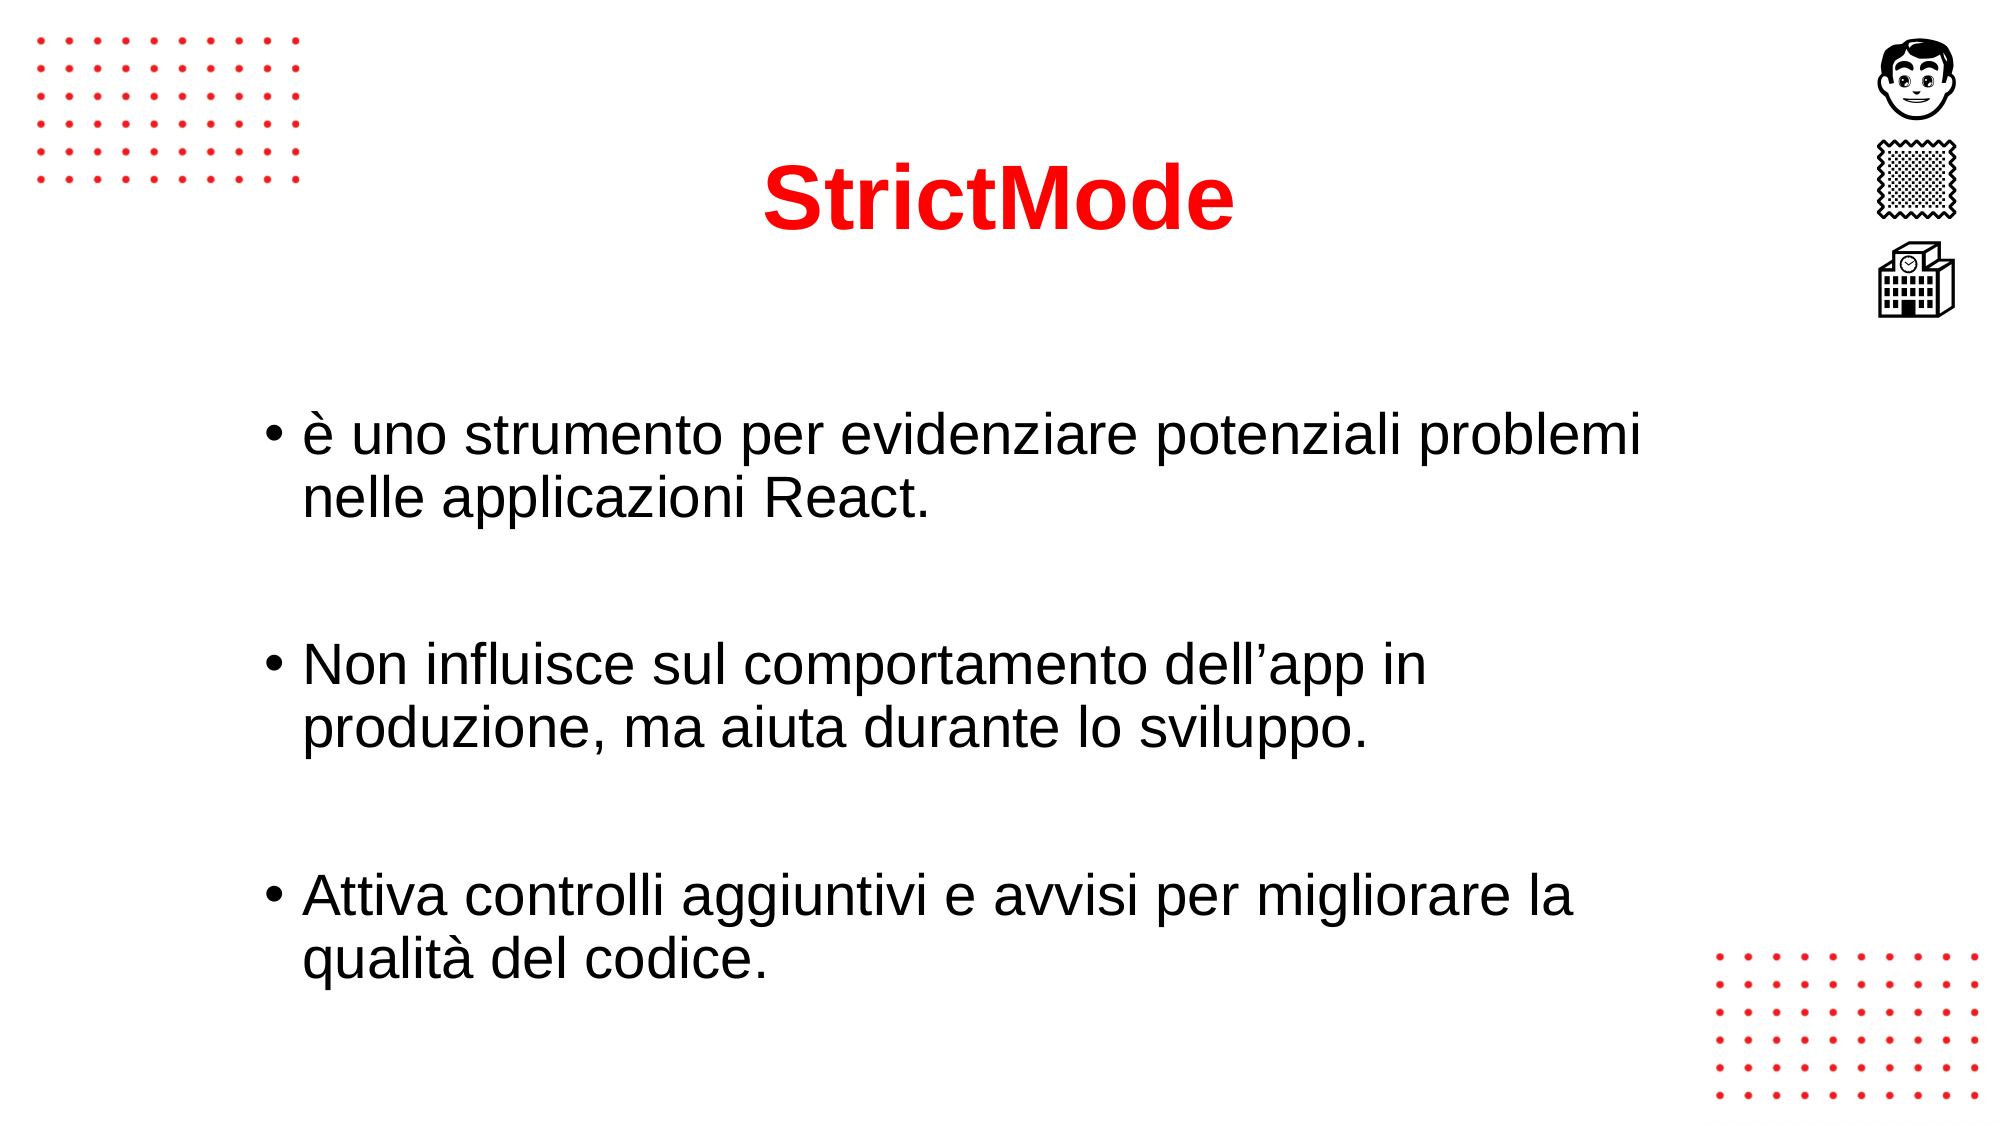

👨🏼‍🏫
# StrictMode
è uno strumento per evidenziare potenziali problemi nelle applicazioni React.

Non influisce sul comportamento dell’app in produzione, ma aiuta durante lo sviluppo.

Attiva controlli aggiuntivi e avvisi per migliorare la qualità del codice.